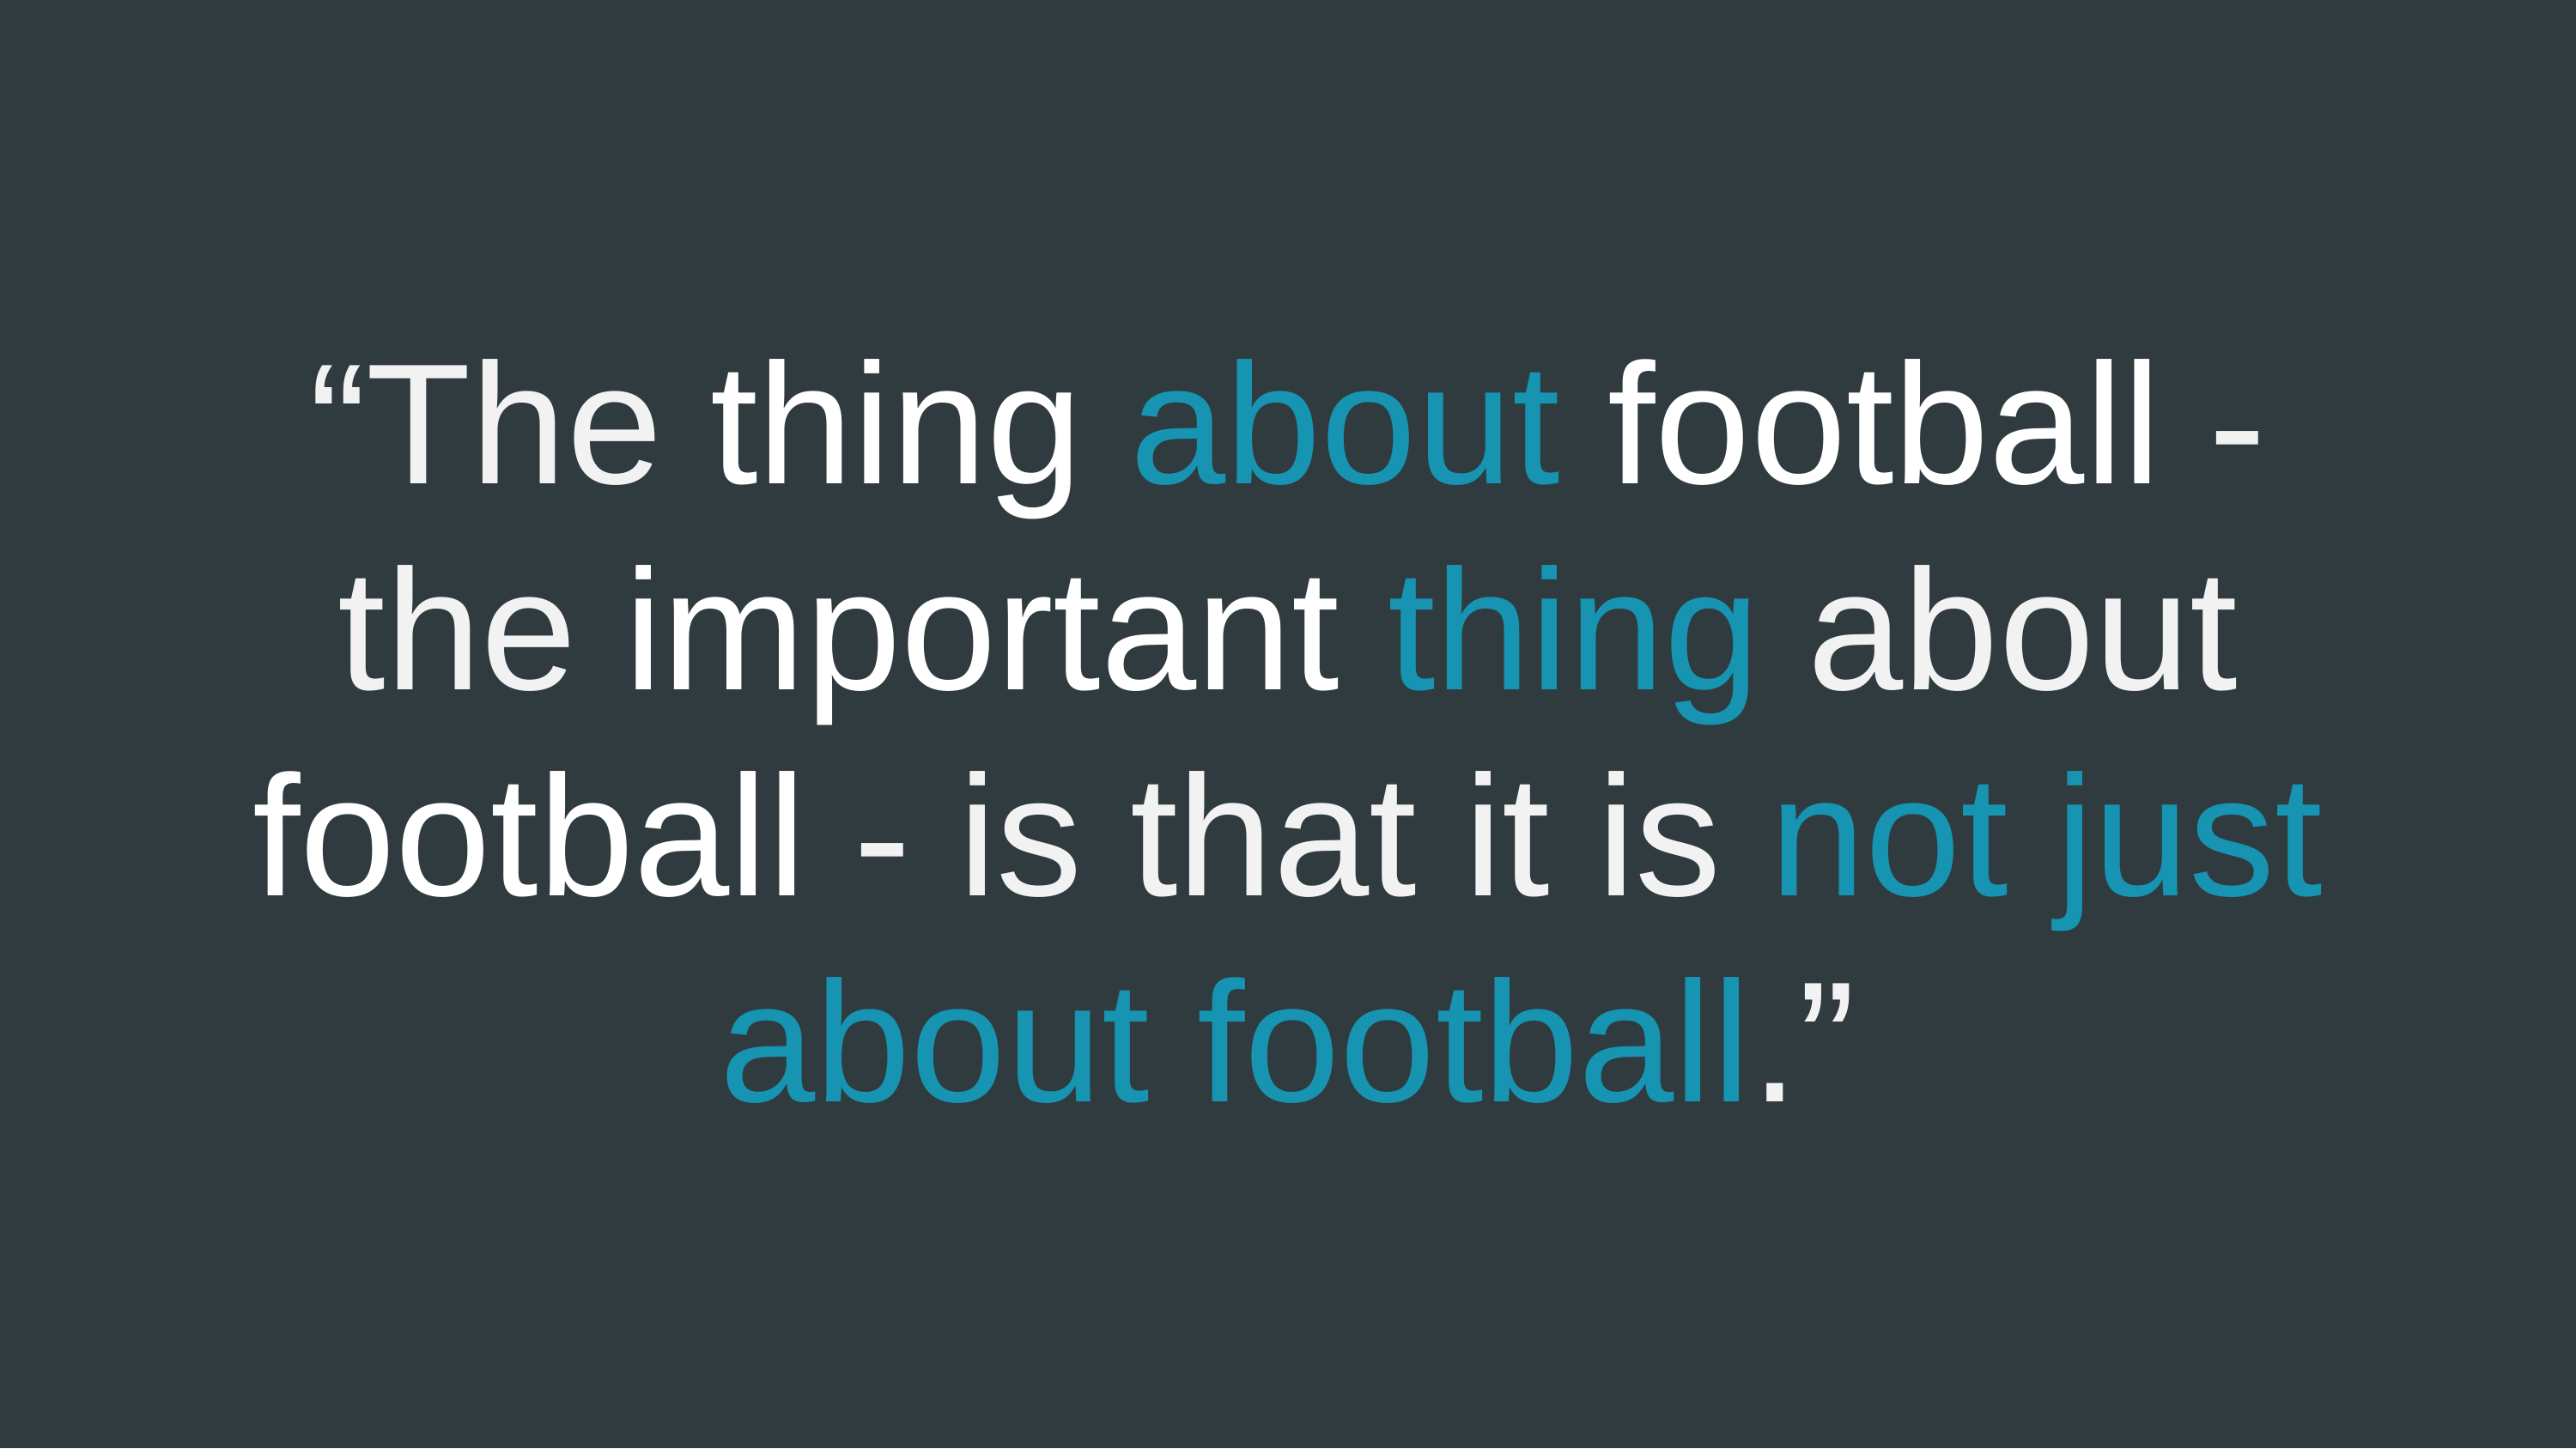

# “The thing about football - the important thing about football - is that it is not just about football.”